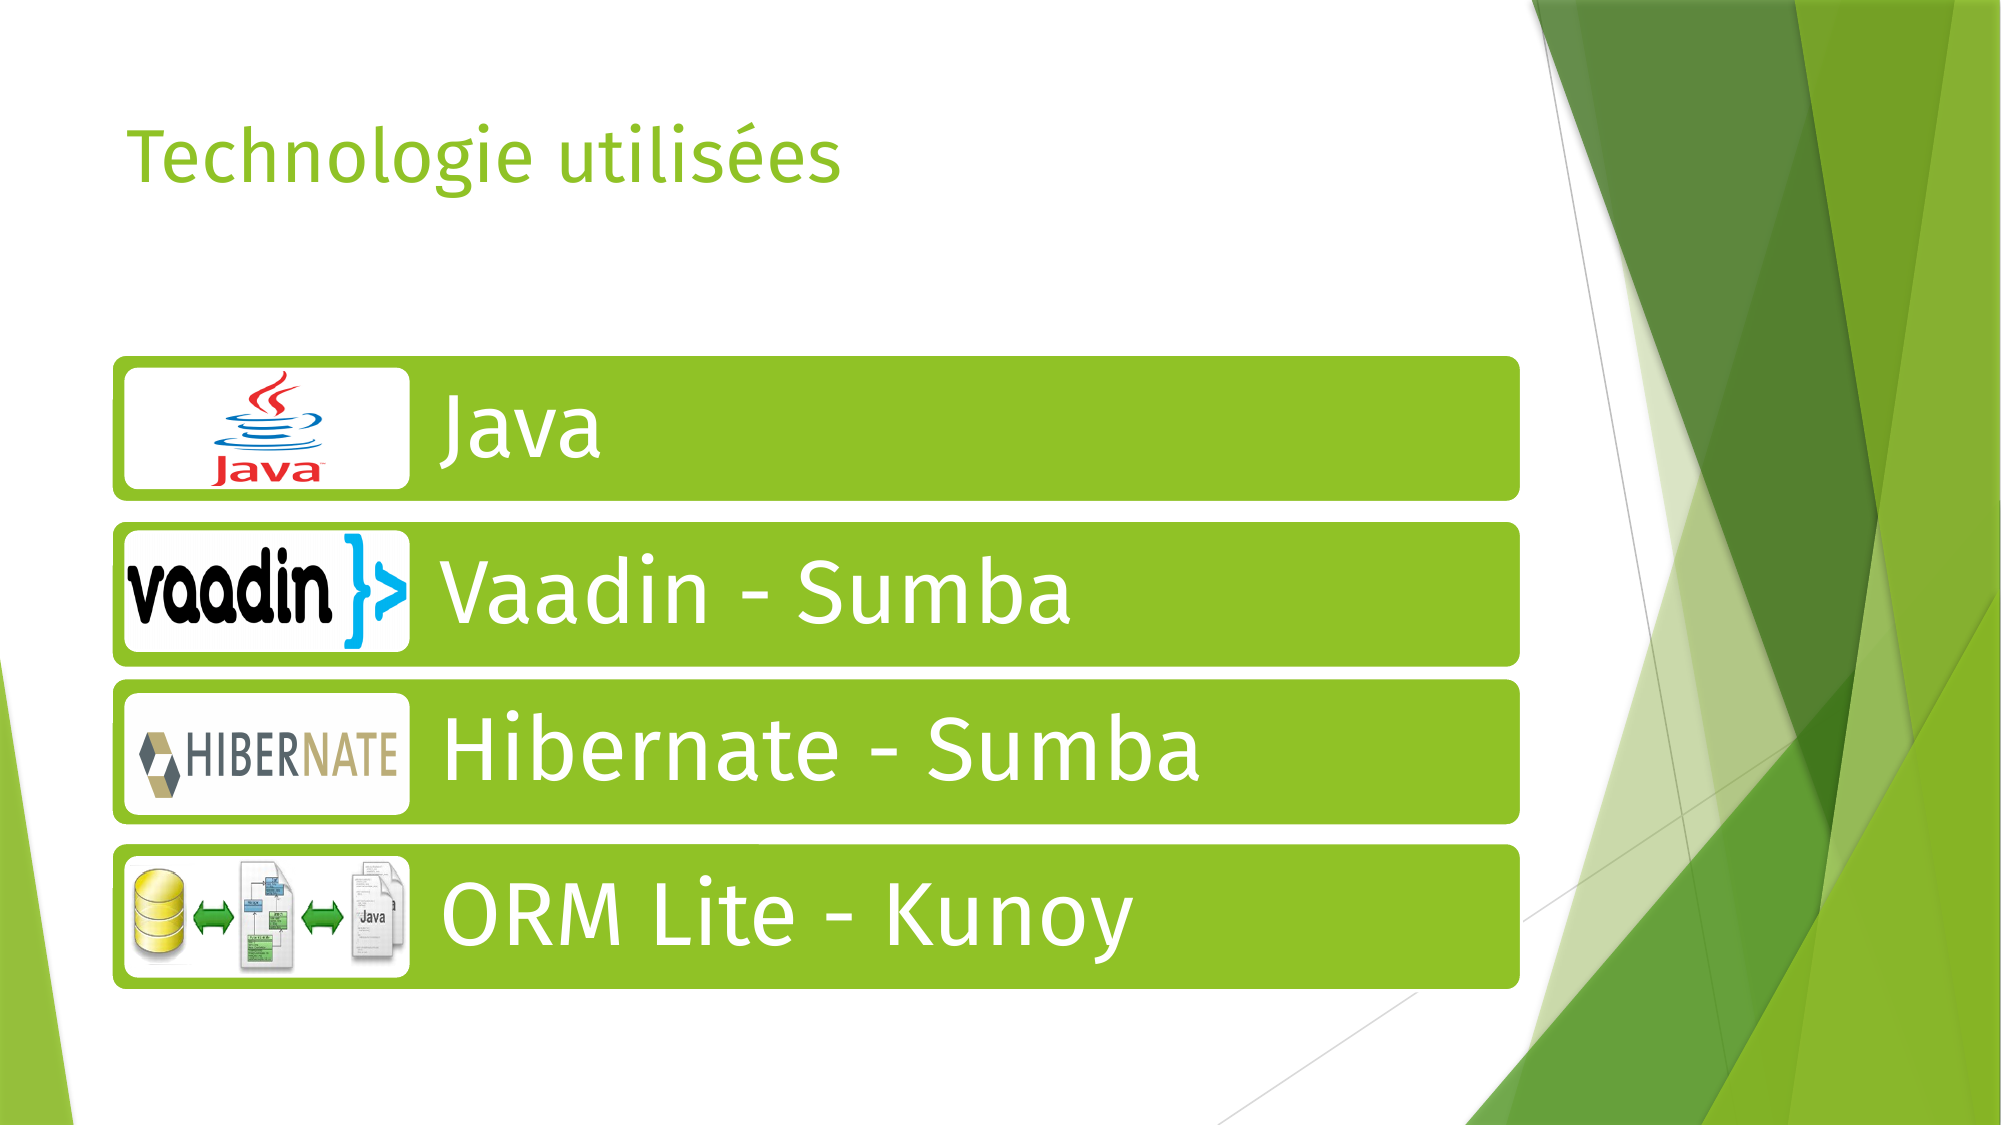

# Technologie utilisées
Java
Vaadin - Sumba
Hibernate - Sumba
ORM Lite - Kunoy